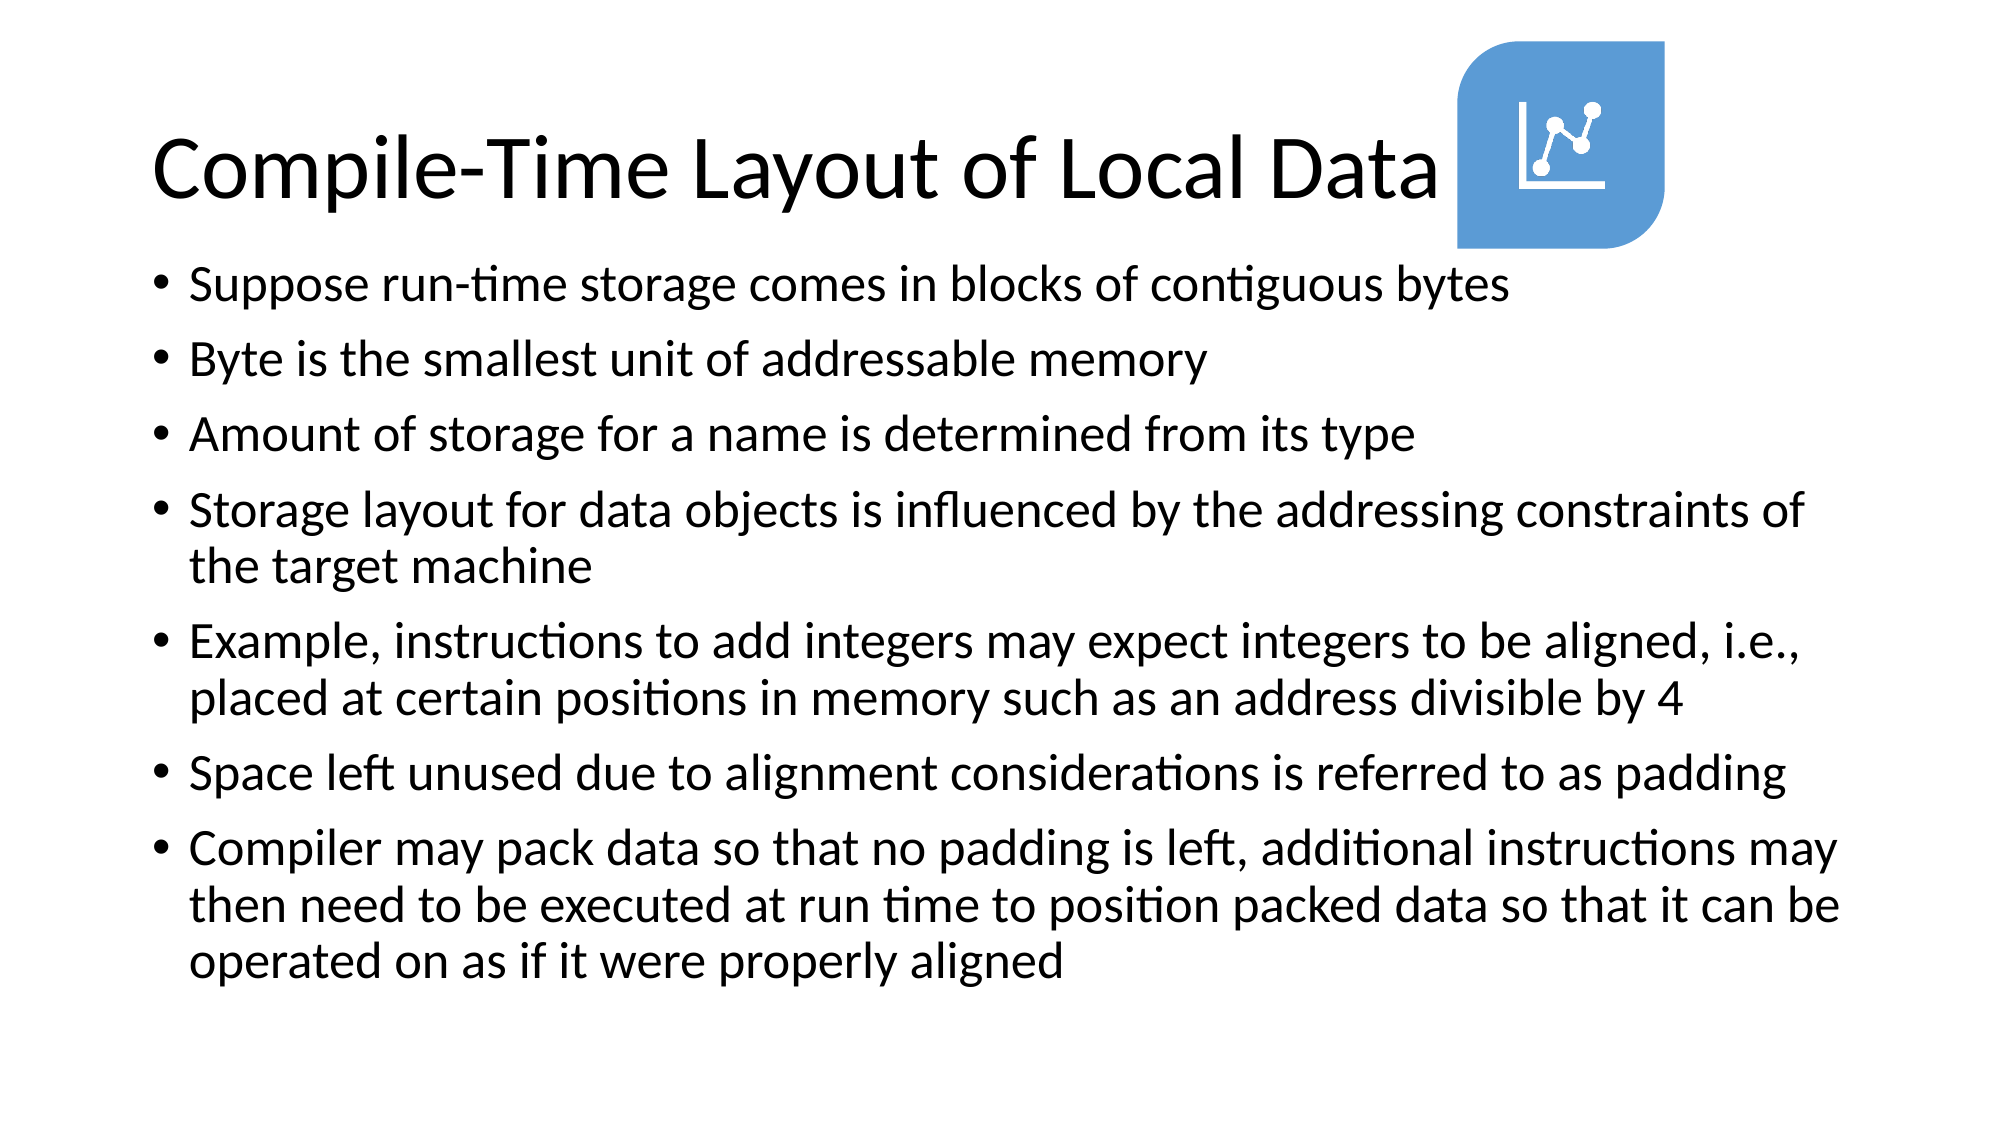

# Compile-Time Layout of Local Data

Suppose run-time storage comes in blocks of contiguous bytes
Byte is the smallest unit of addressable memory
Amount of storage for a name is determined from its type
Storage layout for data objects is influenced by the addressing constraints of the target machine
Example, instructions to add integers may expect integers to be aligned, i.e., placed at certain positions in memory such as an address divisible by 4
Space left unused due to alignment considerations is referred to as padding
Compiler may pack data so that no padding is left, additional instructions may then need to be executed at run time to position packed data so that it can be operated on as if it were properly aligned